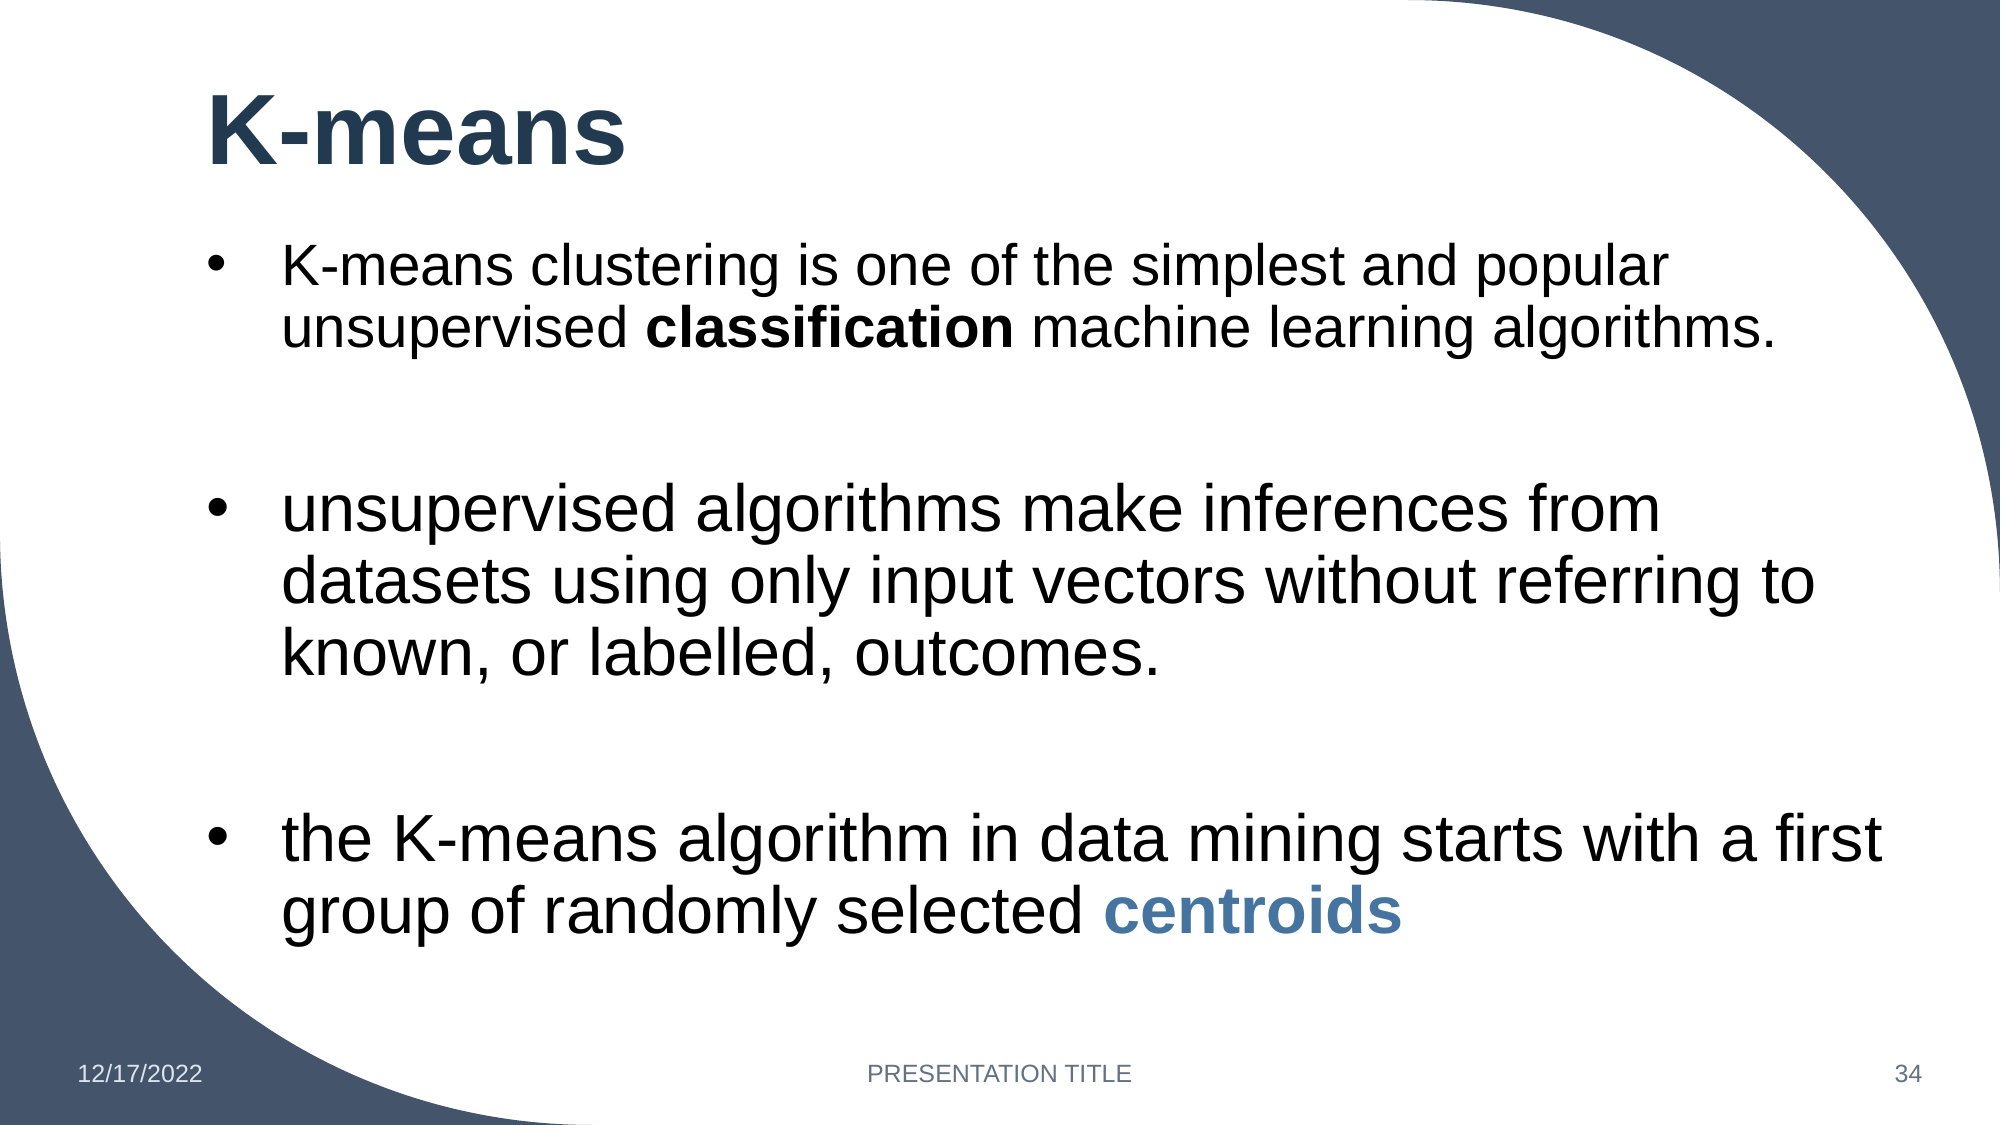

# K-means
K-means clustering is one of the simplest and popular unsupervised classification machine learning algorithms.

unsupervised algorithms make inferences from datasets using only input vectors without referring to known, or labelled, outcomes.

the K-means algorithm in data mining starts with a first group of randomly selected centroids
12/17/2022
PRESENTATION TITLE
34